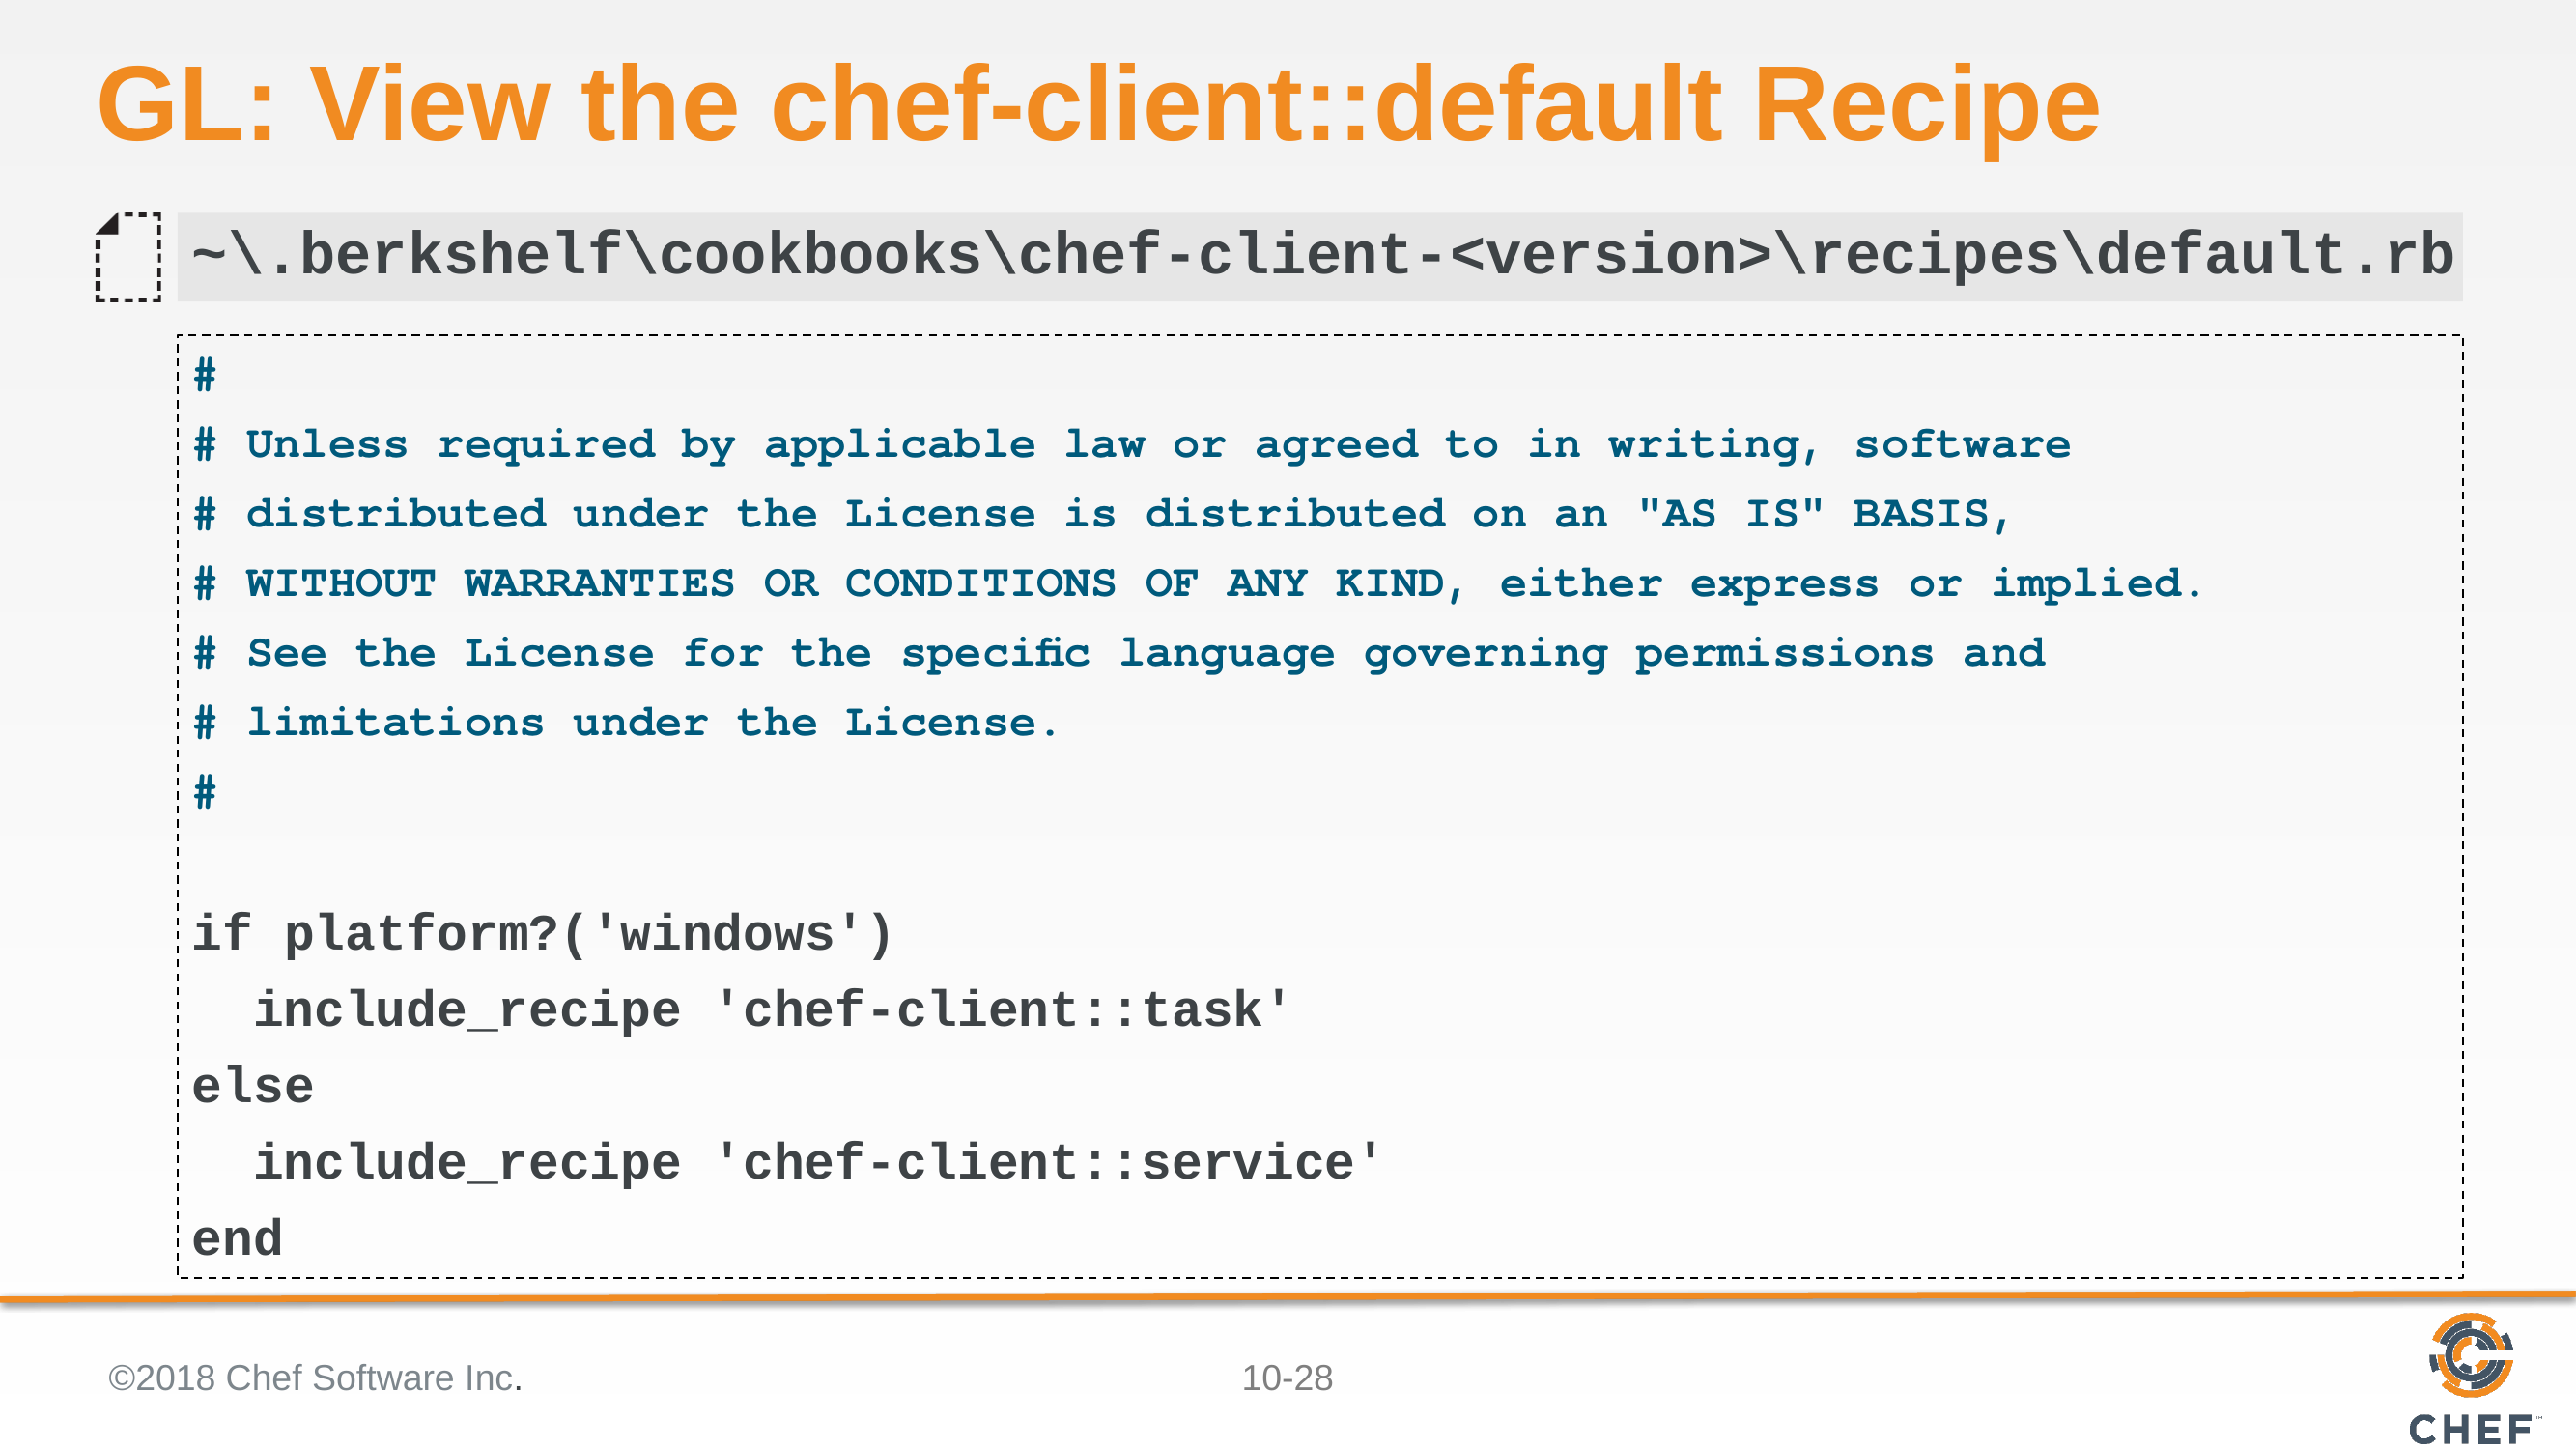

# GL: View the chef-client::default Recipe
~\.berkshelf\cookbooks\chef-client-<version>\recipes\default.rb
#
# Unless required by applicable law or agreed to in writing, software
# distributed under the License is distributed on an "AS IS" BASIS,
# WITHOUT WARRANTIES OR CONDITIONS OF ANY KIND, either express or implied.
# See the License for the specific language governing permissions and
# limitations under the License.
#

if platform?('windows')
  include_recipe 'chef-client::task'
else
  include_recipe 'chef-client::service'
end